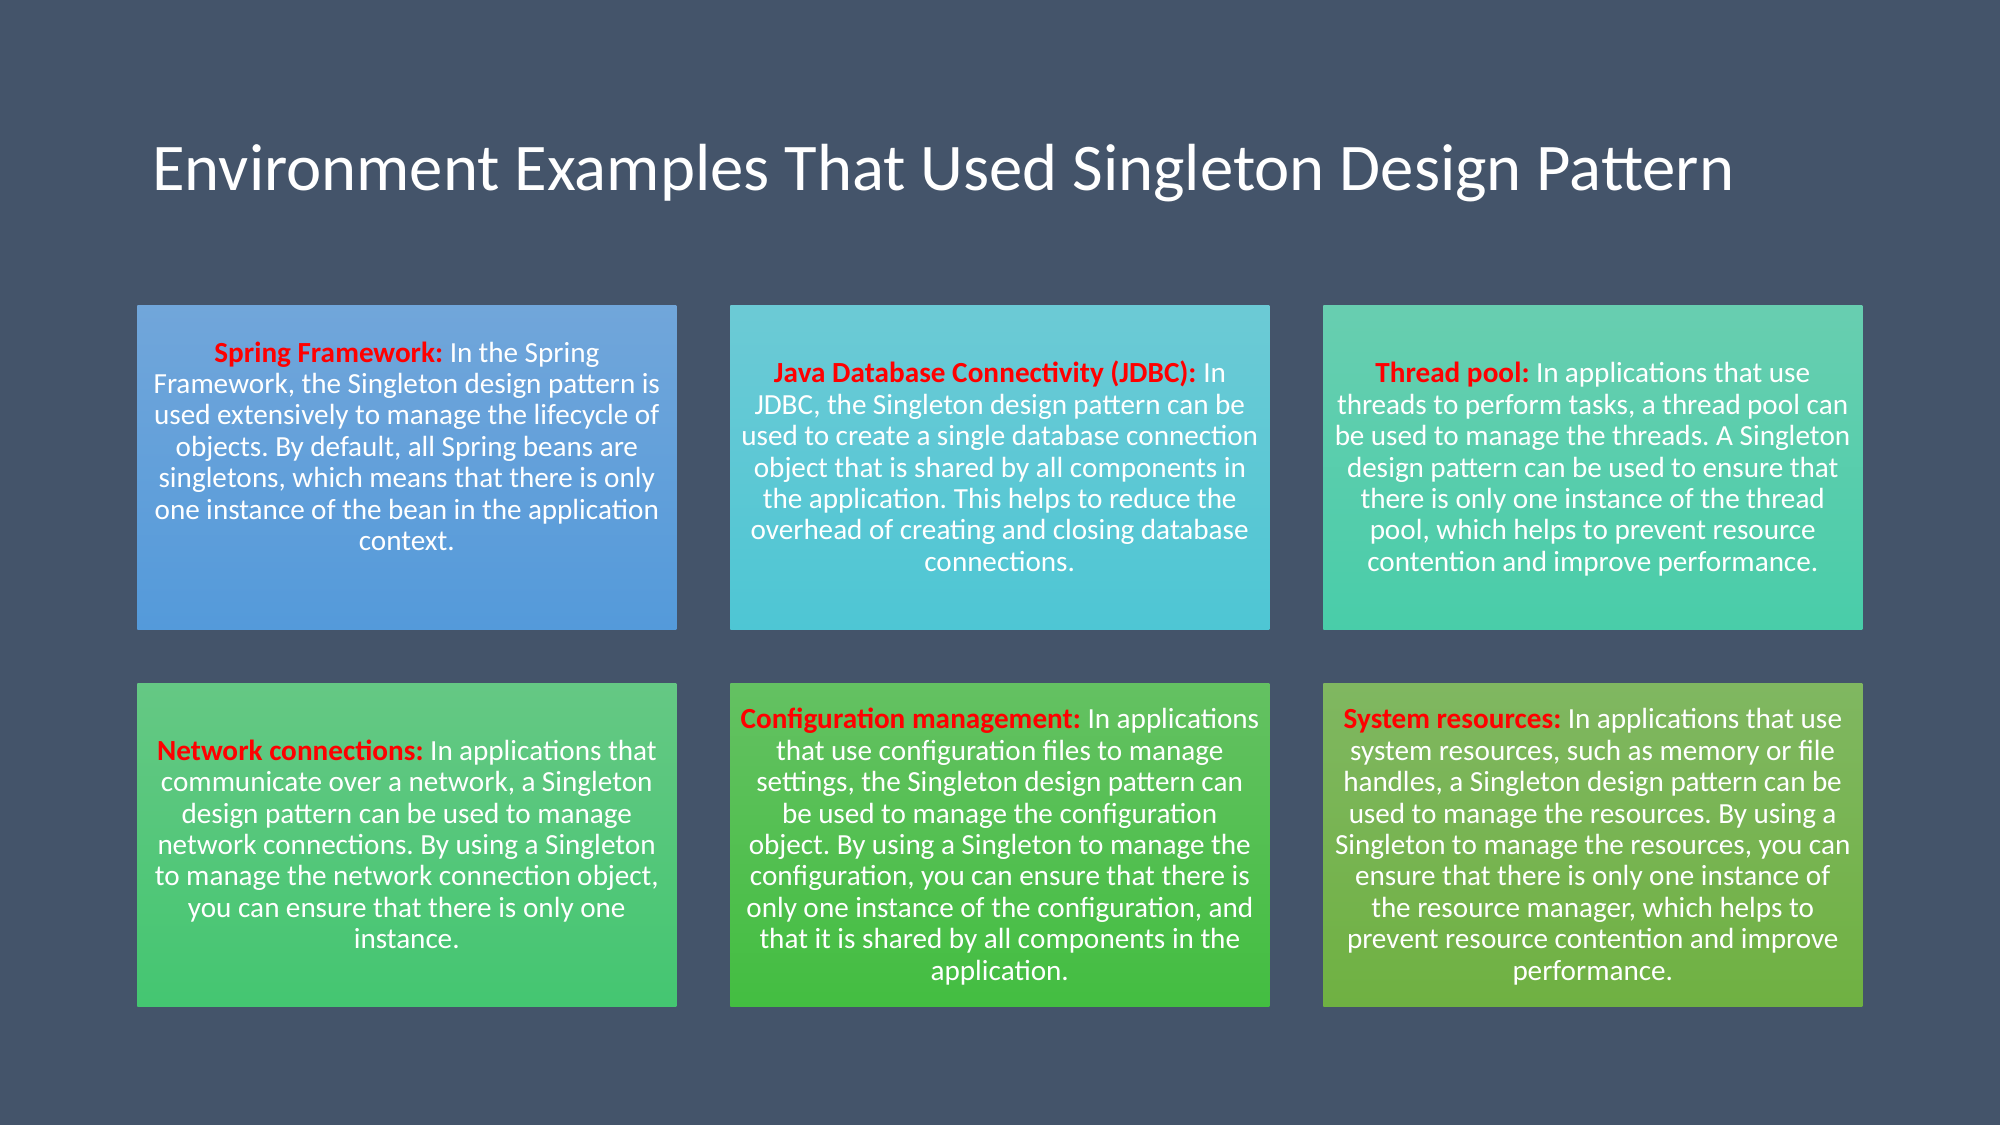

Environment Examples That Used Singleton Design Pattern
Spring Framework: In the Spring Framework, the Singleton design pattern is used extensively to manage the lifecycle of objects. By default, all Spring beans are singletons, which means that there is only one instance of the bean in the application context.

Java Database Connectivity (JDBC): In JDBC, the Singleton design pattern can be used to create a single database connection object that is shared by all components in the application. This helps to reduce the overhead of creating and closing database connections.
Thread pool: In applications that use threads to perform tasks, a thread pool can be used to manage the threads. A Singleton design pattern can be used to ensure that there is only one instance of the thread pool, which helps to prevent resource contention and improve performance.
Network connections: In applications that communicate over a network, a Singleton design pattern can be used to manage network connections. By using a Singleton to manage the network connection object, you can ensure that there is only one instance.
Configuration management: In applications that use configuration files to manage settings, the Singleton design pattern can be used to manage the configuration object. By using a Singleton to manage the configuration, you can ensure that there is only one instance of the configuration, and that it is shared by all components in the application.
System resources: In applications that use system resources, such as memory or file handles, a Singleton design pattern can be used to manage the resources. By using a Singleton to manage the resources, you can ensure that there is only one instance of the resource manager, which helps to prevent resource contention and improve performance.